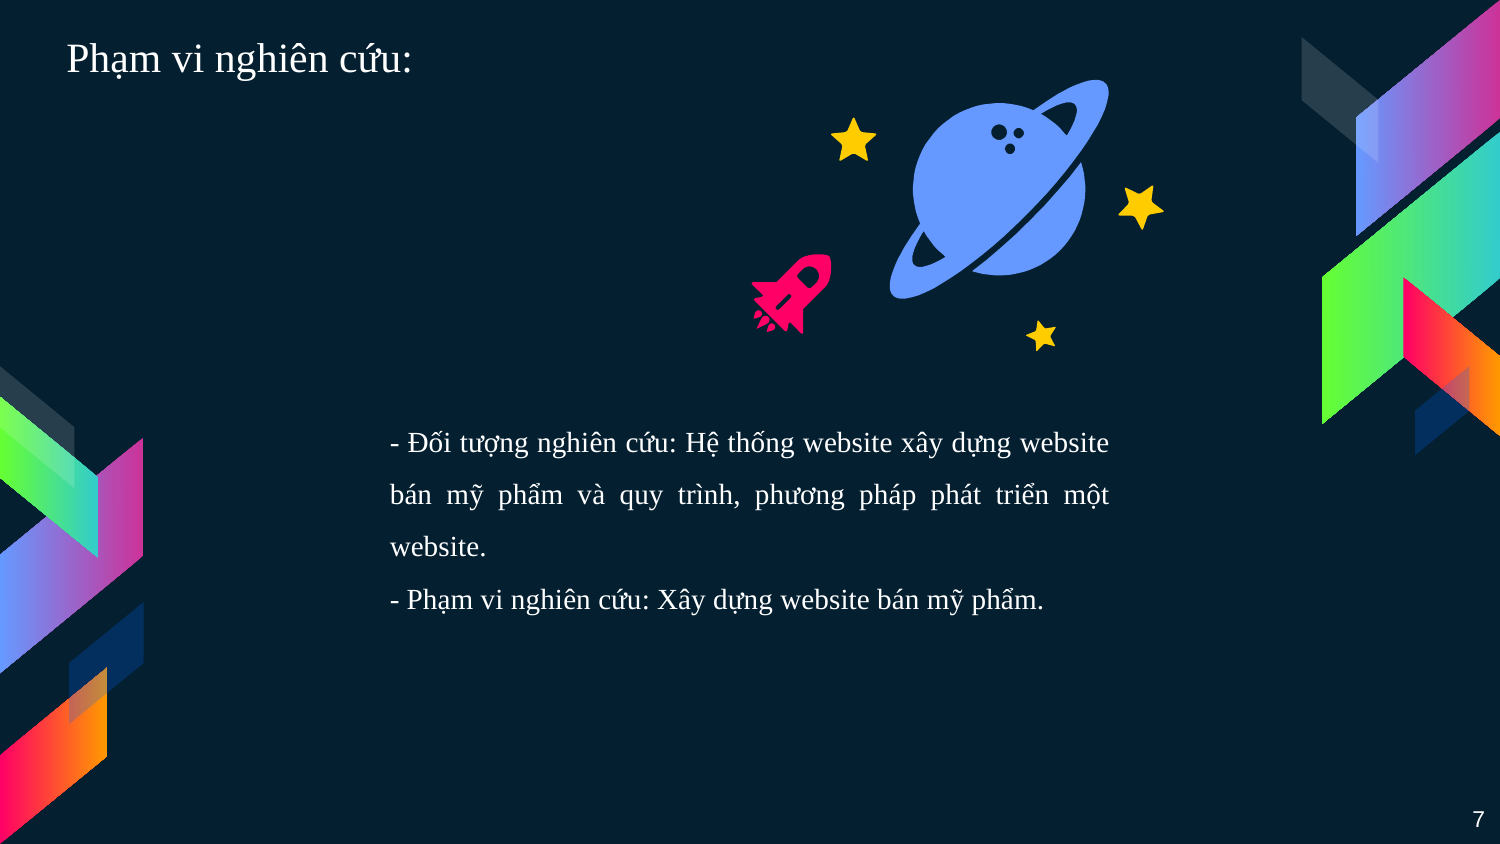

Phạm vi nghiên cứu:

- Đối tượng nghiên cứu: Hệ thống website xây dựng website bán mỹ phẩm và quy trình, phương pháp phát triển một website.
- Phạm vi nghiên cứu: Xây dựng website bán mỹ phẩm.
7